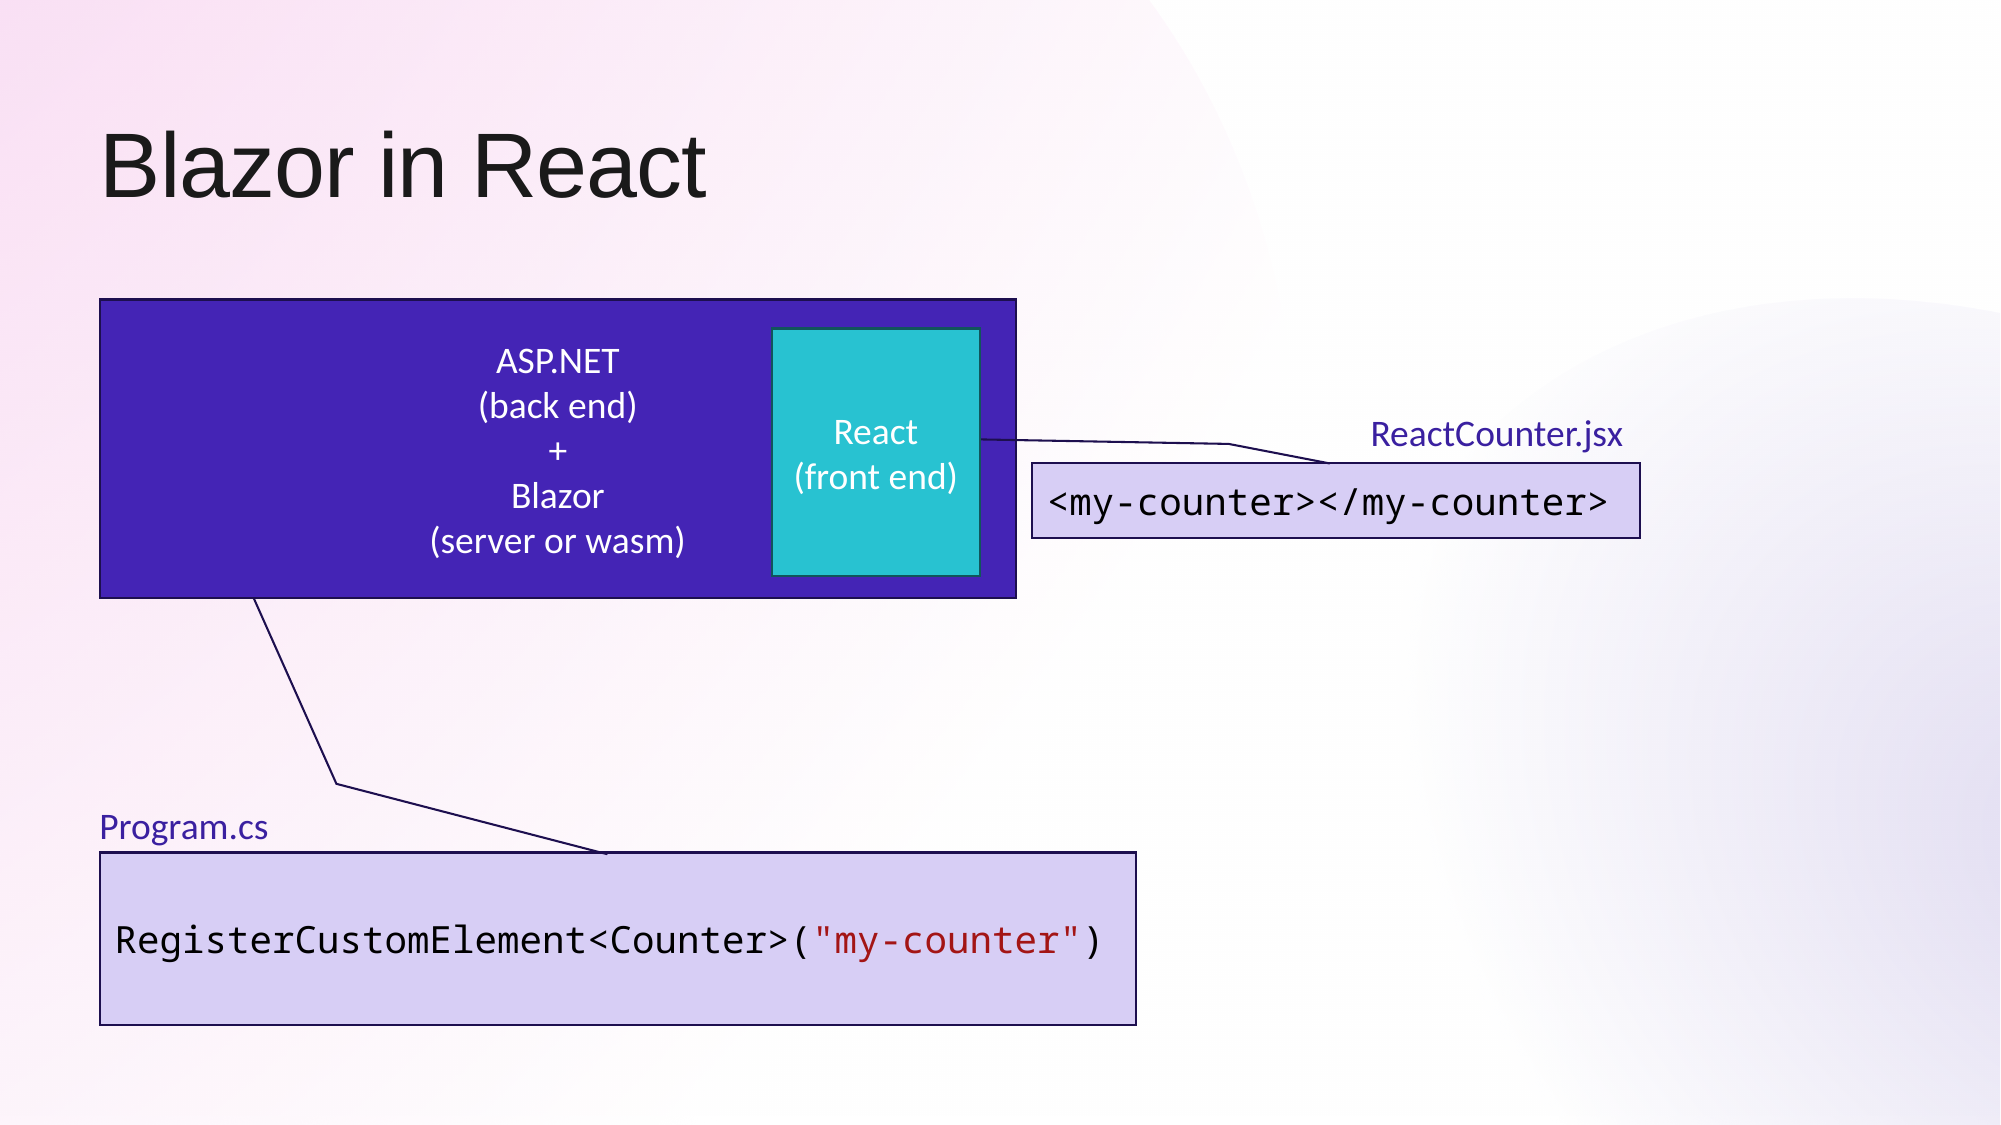

# Blazor in React
ASP.NET
(back end)
+
Blazor
(server or wasm)

React (front end)
ReactCounter.jsx
<my-counter></my-counter>
Program.cs
RegisterCustomElement<Counter>("my-counter")